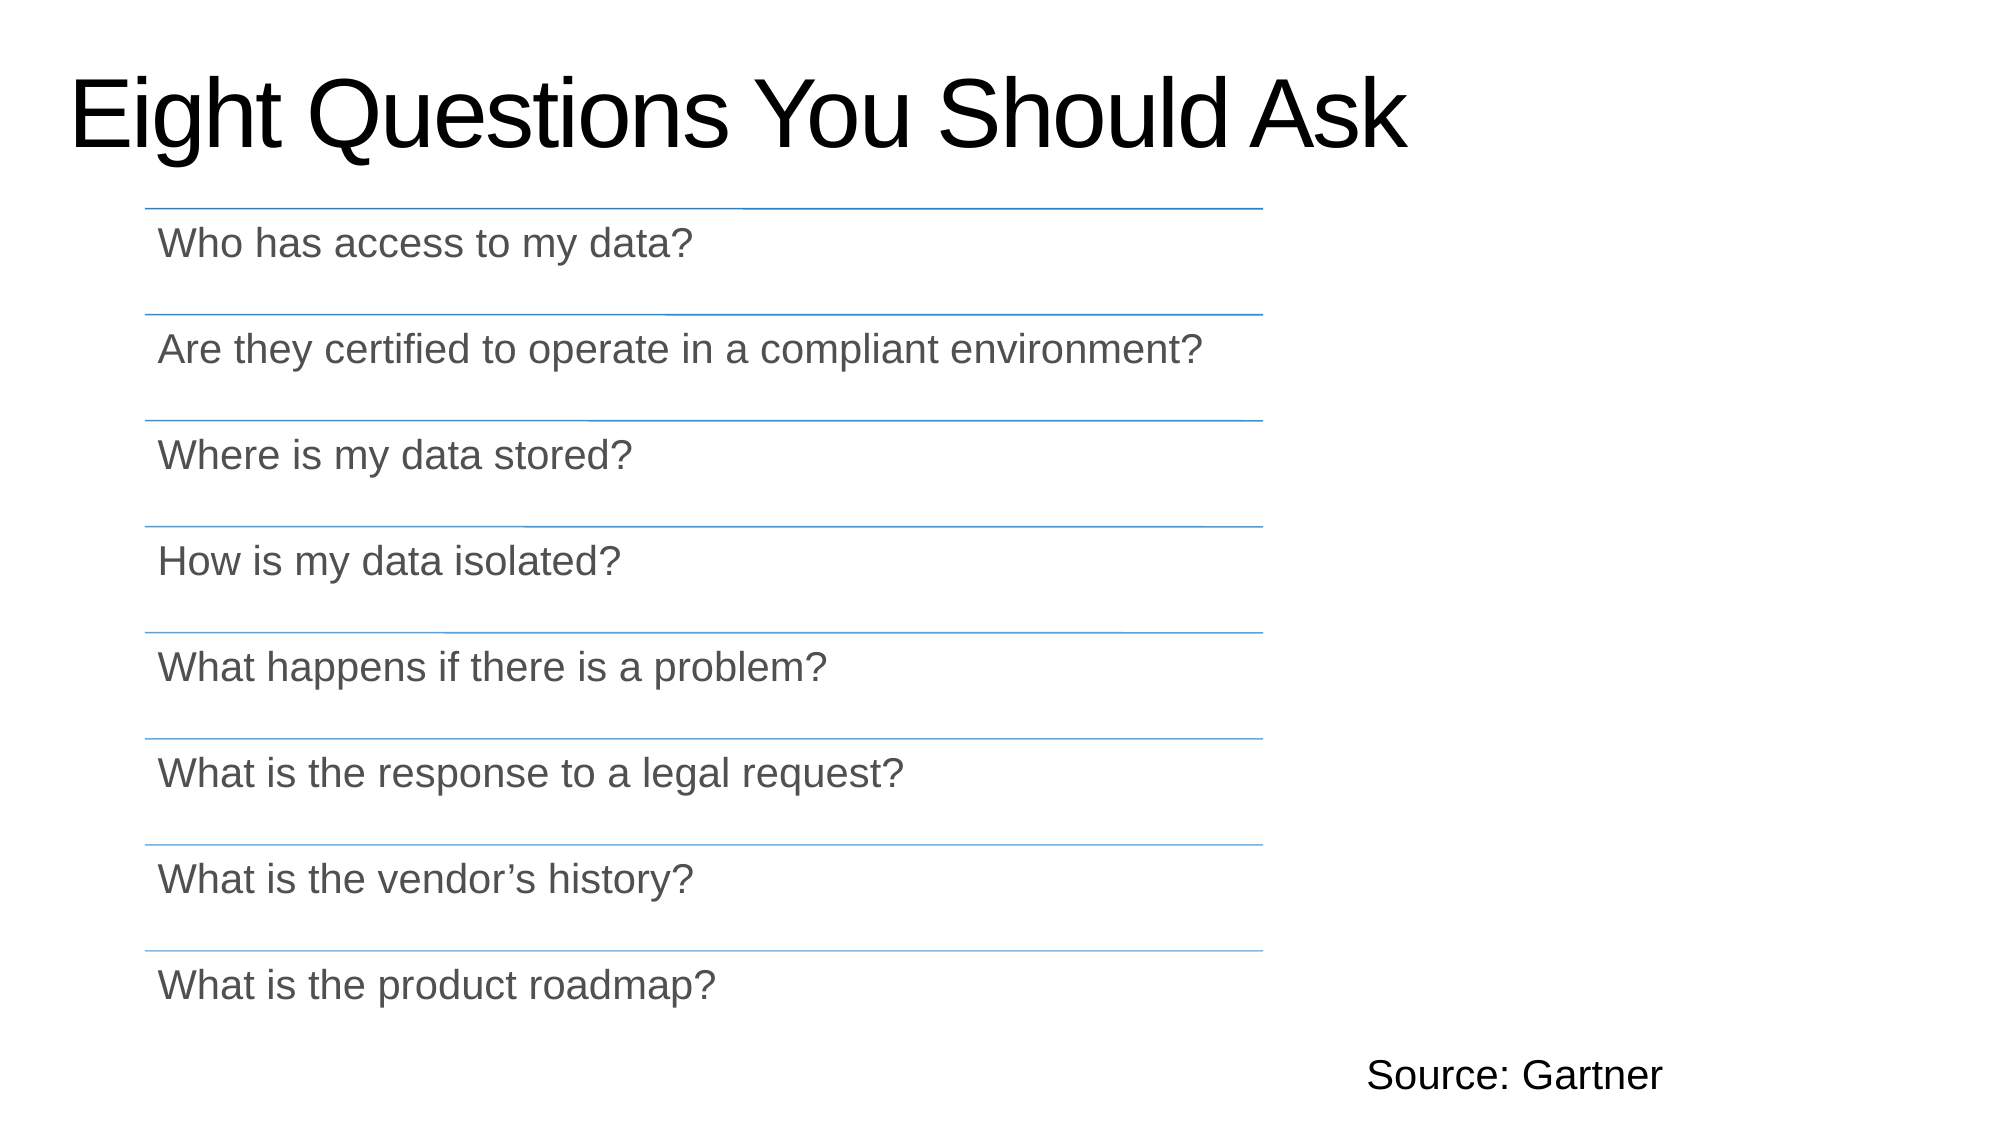

# Eight Questions You Should Ask
Who has access to my data?
Are they certified to operate in a compliant environment?
Where is my data stored?
How is my data isolated?
What happens if there is a problem?
What is the response to a legal request?
What is the vendor’s history?
What is the product roadmap?
Source: Gartner